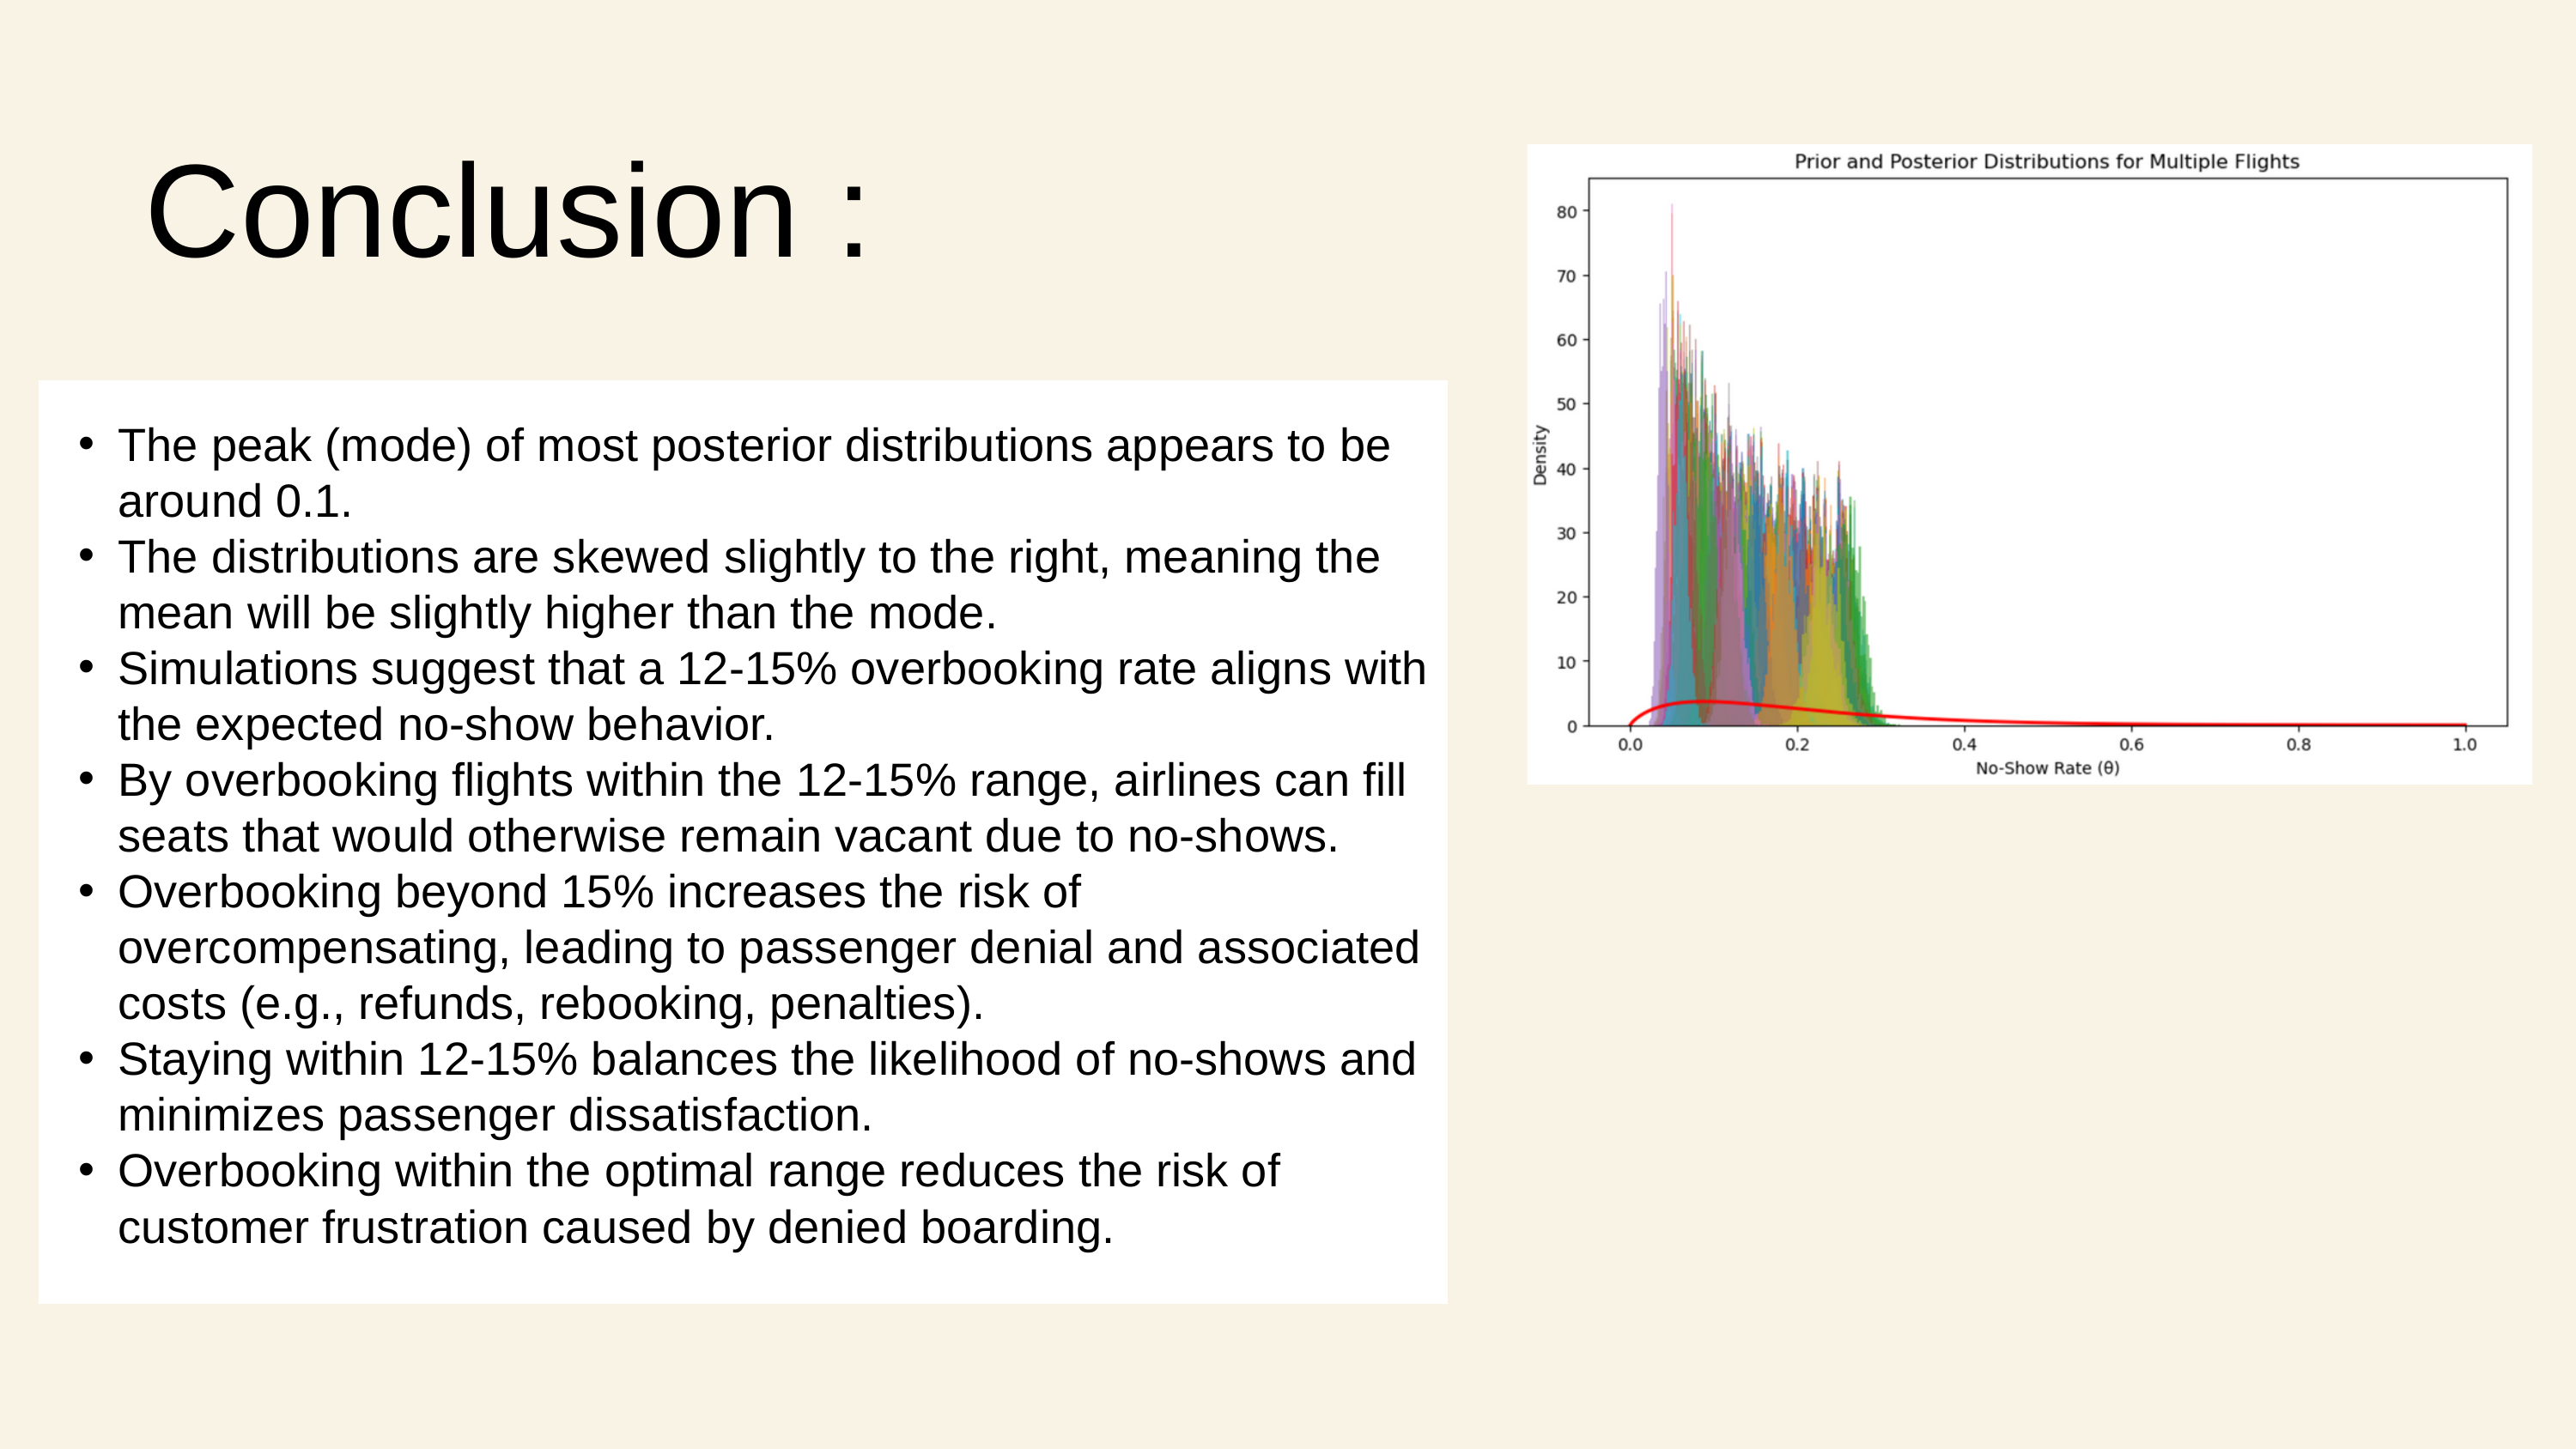

Conclusion :

The peak (mode) of most posterior distributions appears to be around 0.1.
The distributions are skewed slightly to the right, meaning the mean will be slightly higher than the mode.
Simulations suggest that a 12-15% overbooking rate aligns with the expected no-show behavior.
By overbooking flights within the 12-15% range, airlines can fill seats that would otherwise remain vacant due to no-shows.
Overbooking beyond 15% increases the risk of overcompensating, leading to passenger denial and associated costs (e.g., refunds, rebooking, penalties).
Staying within 12-15% balances the likelihood of no-shows and minimizes passenger dissatisfaction.
Overbooking within the optimal range reduces the risk of customer frustration caused by denied boarding.